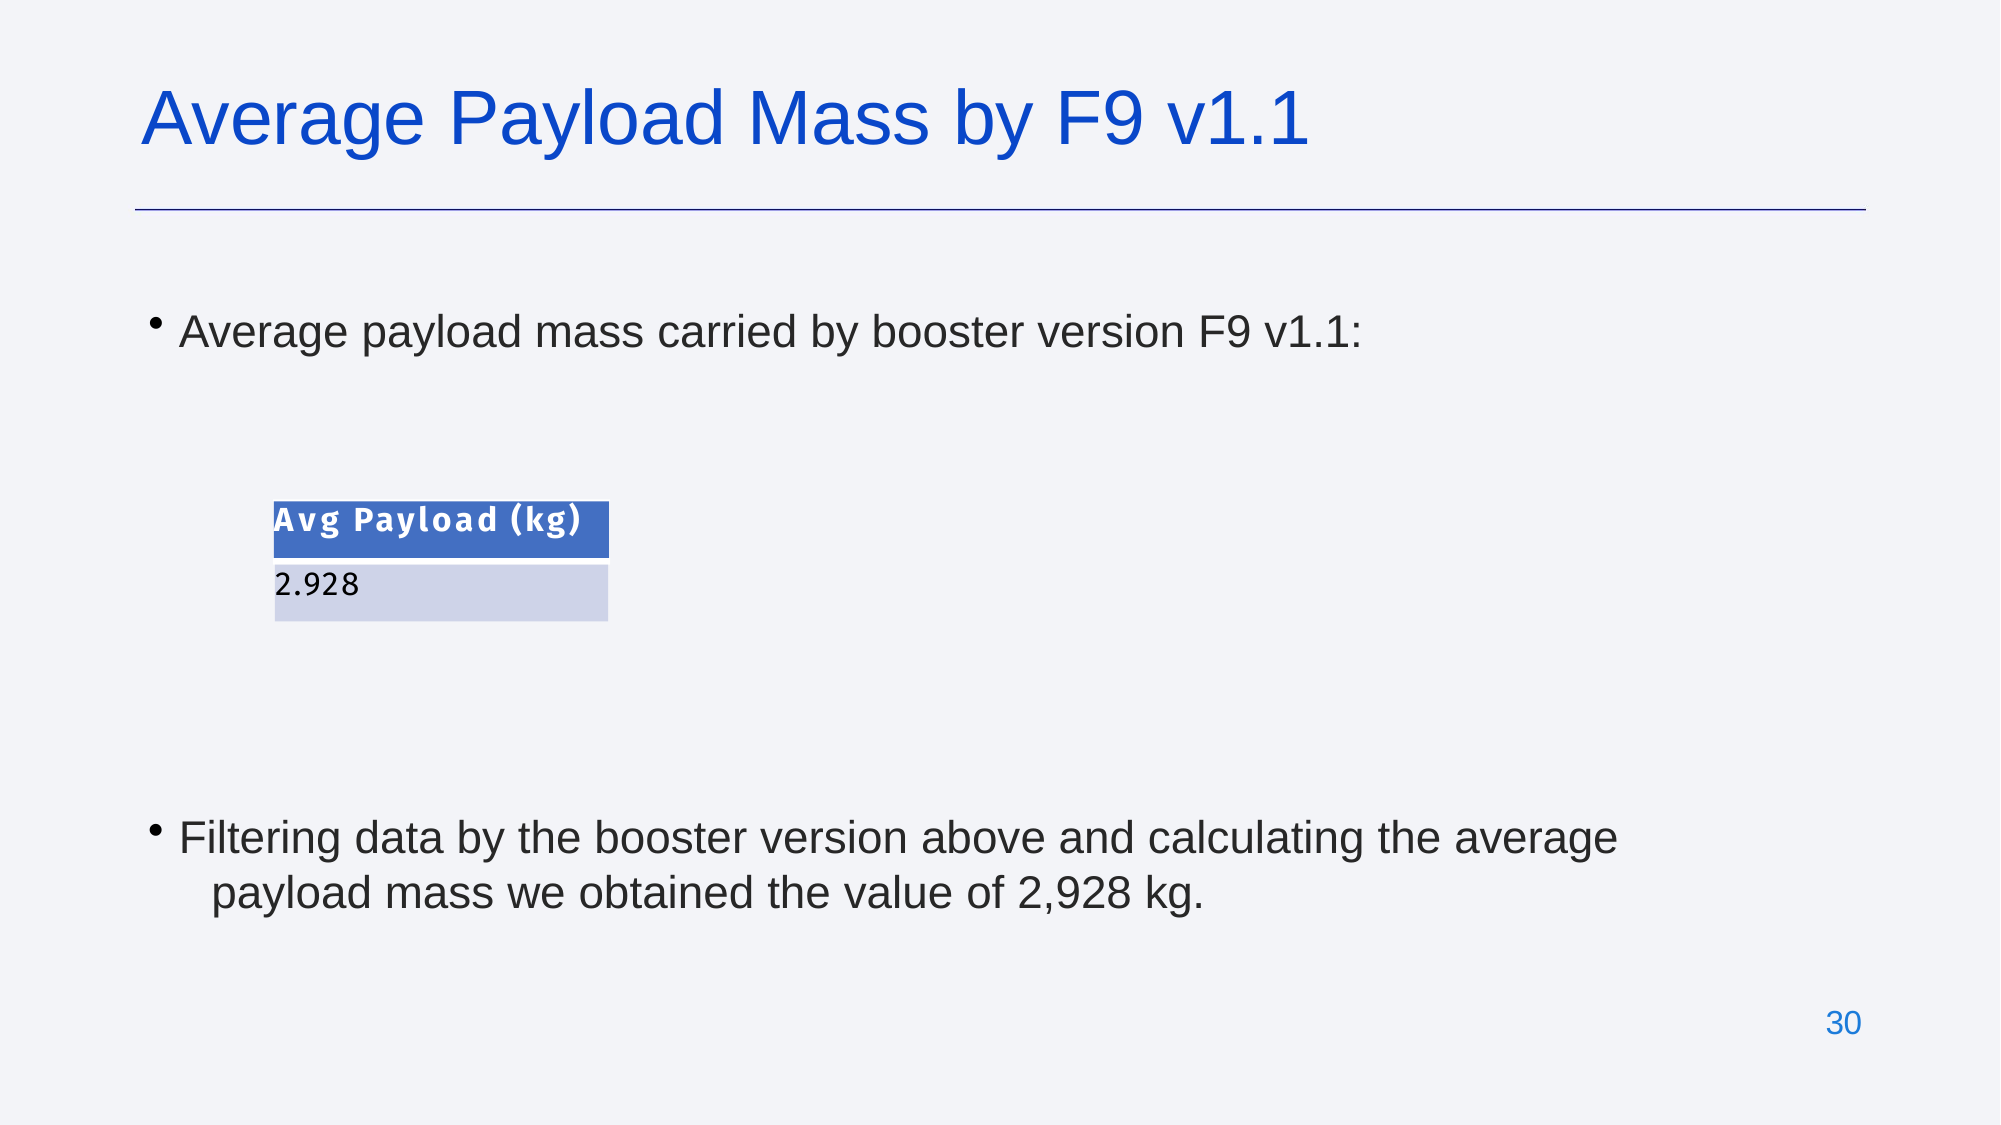

# Average Payload Mass by F9 v1.1
Average payload mass carried by booster version F9 v1.1:
Avg Payload (kg)
2.928
Filtering data by the booster version above and calculating the average 	payload mass we obtained the value of 2,928 kg.
30